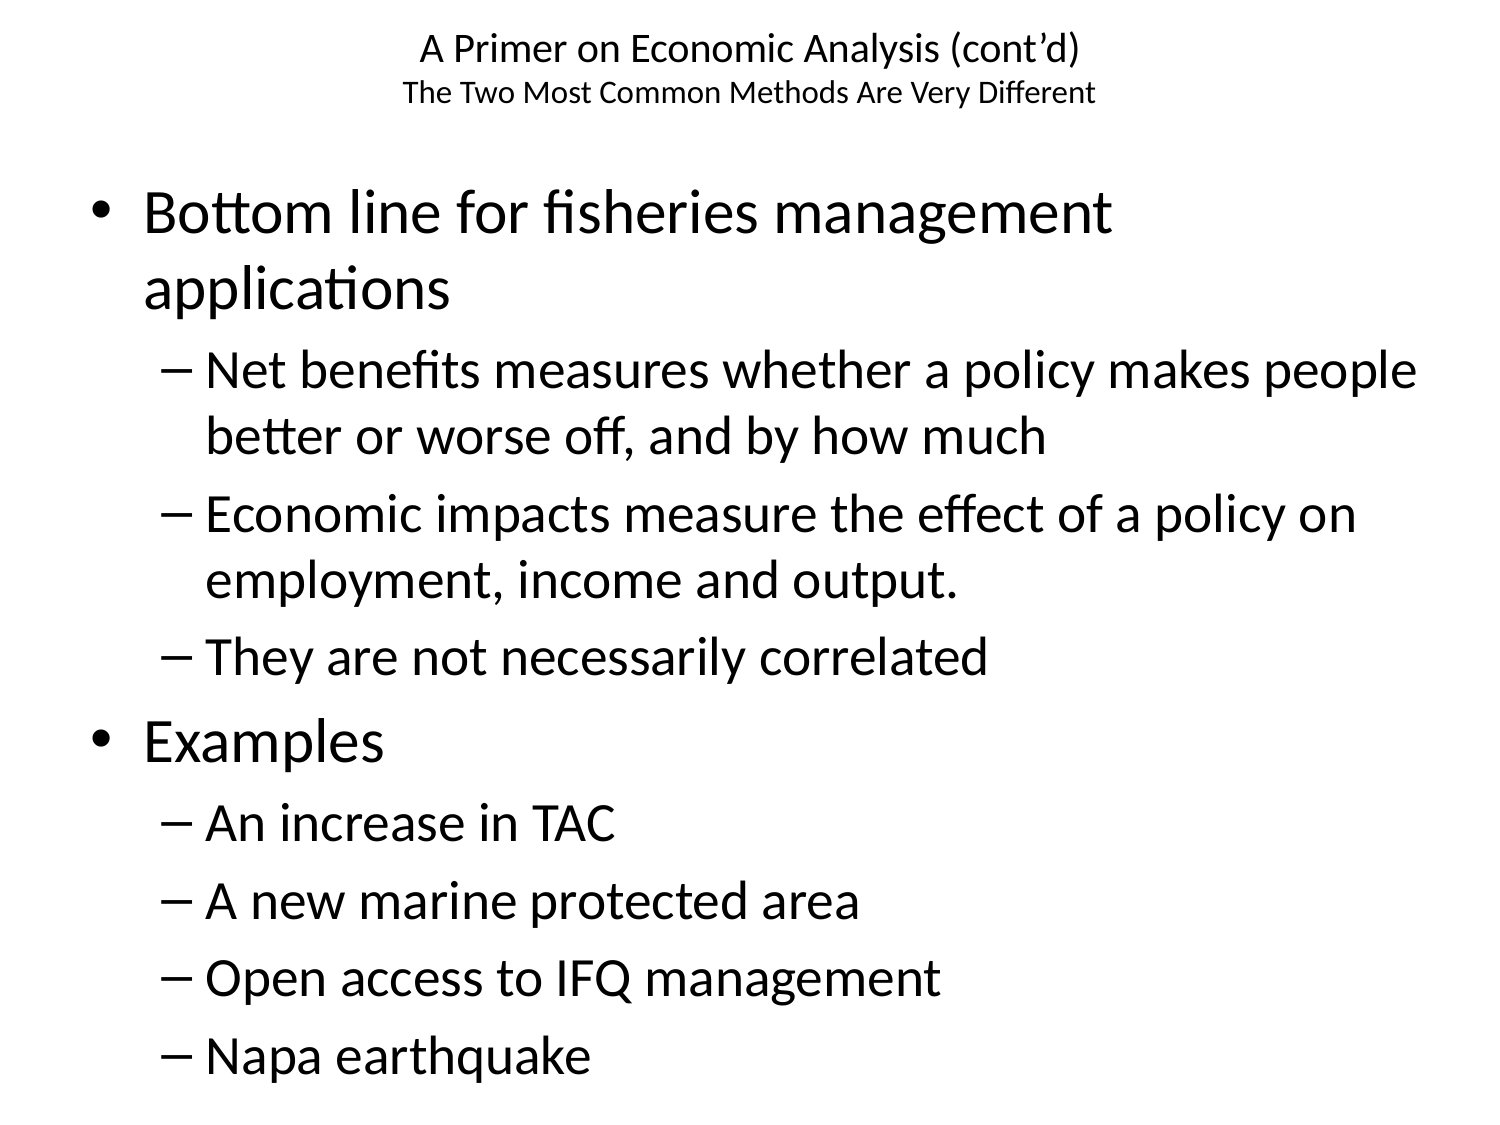

# A Primer on Economic Analysis (cont’d) The Two Most Common Methods Are Very Different
Bottom line for fisheries management applications
Net benefits measures whether a policy makes people better or worse off, and by how much
Economic impacts measure the effect of a policy on employment, income and output.
They are not necessarily correlated
Examples
An increase in TAC
A new marine protected area
Open access to IFQ management
Napa earthquake